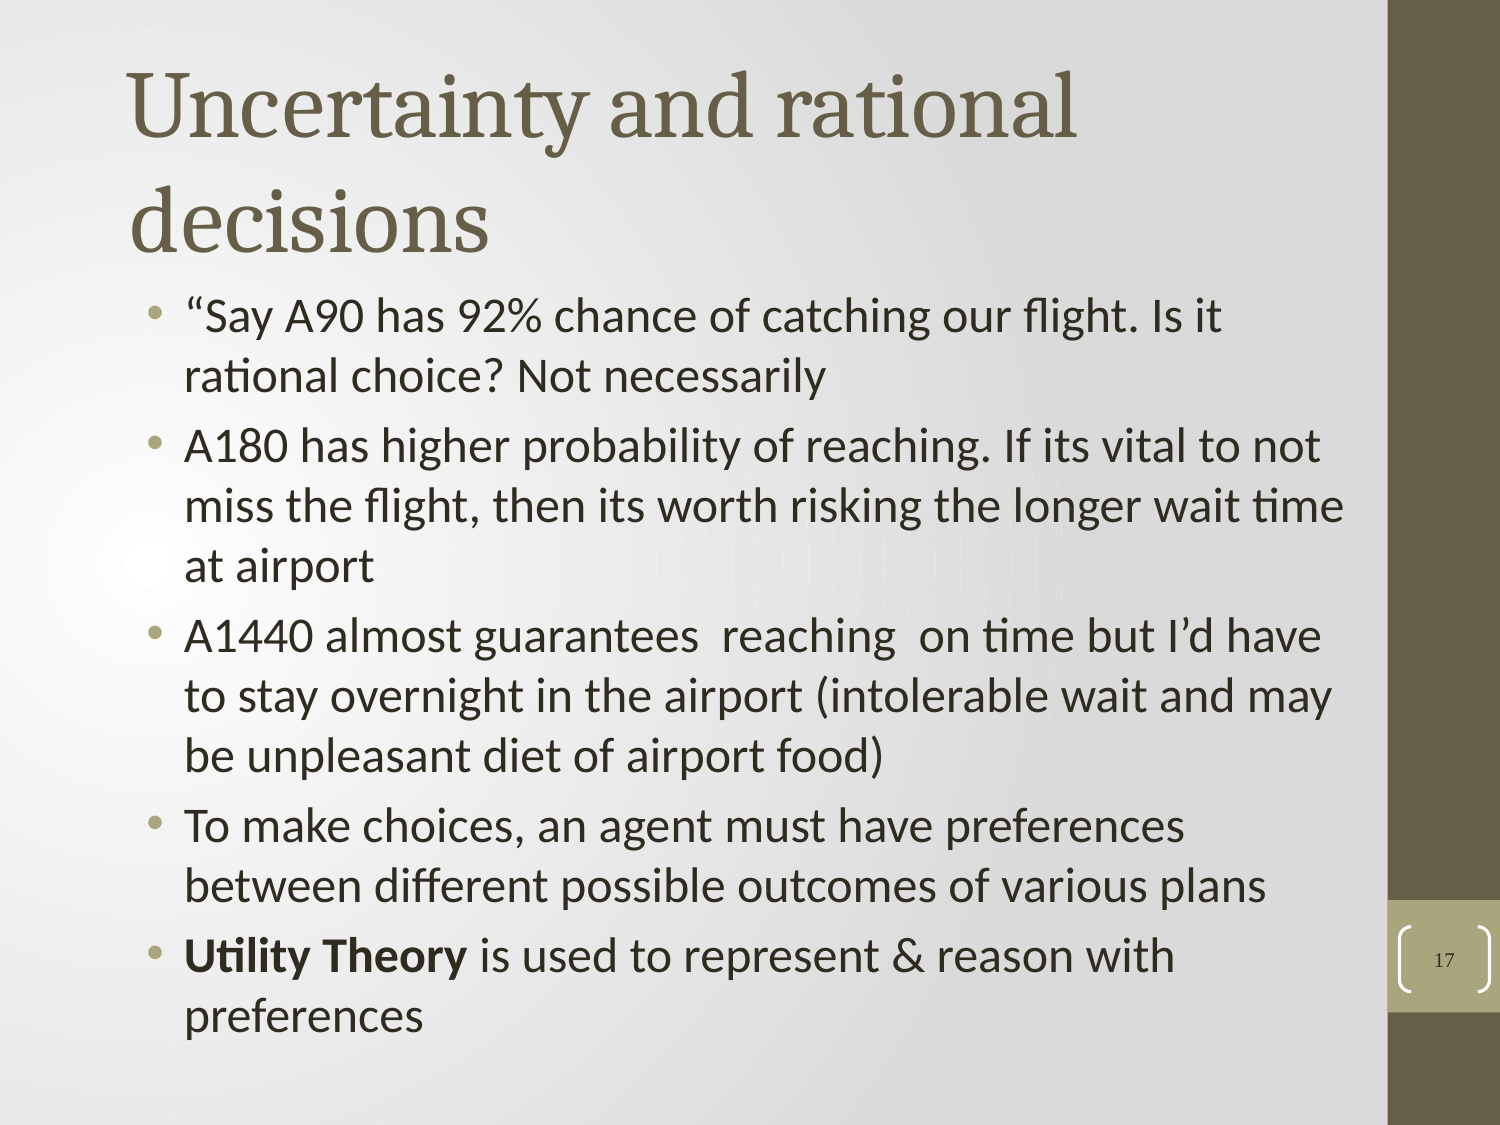

# Uncertainty and rational decisions
“Say A90 has 92% chance of catching our flight. Is it rational choice? Not necessarily
A180 has higher probability of reaching. If its vital to not miss the flight, then its worth risking the longer wait time at airport
A1440 almost guarantees  reaching  on time but I’d have to stay overnight in the airport (intolerable wait and may be unpleasant diet of airport food)
To make choices, an agent must have preferences between different possible outcomes of various plans
Utility Theory is used to represent & reason with preferences

17